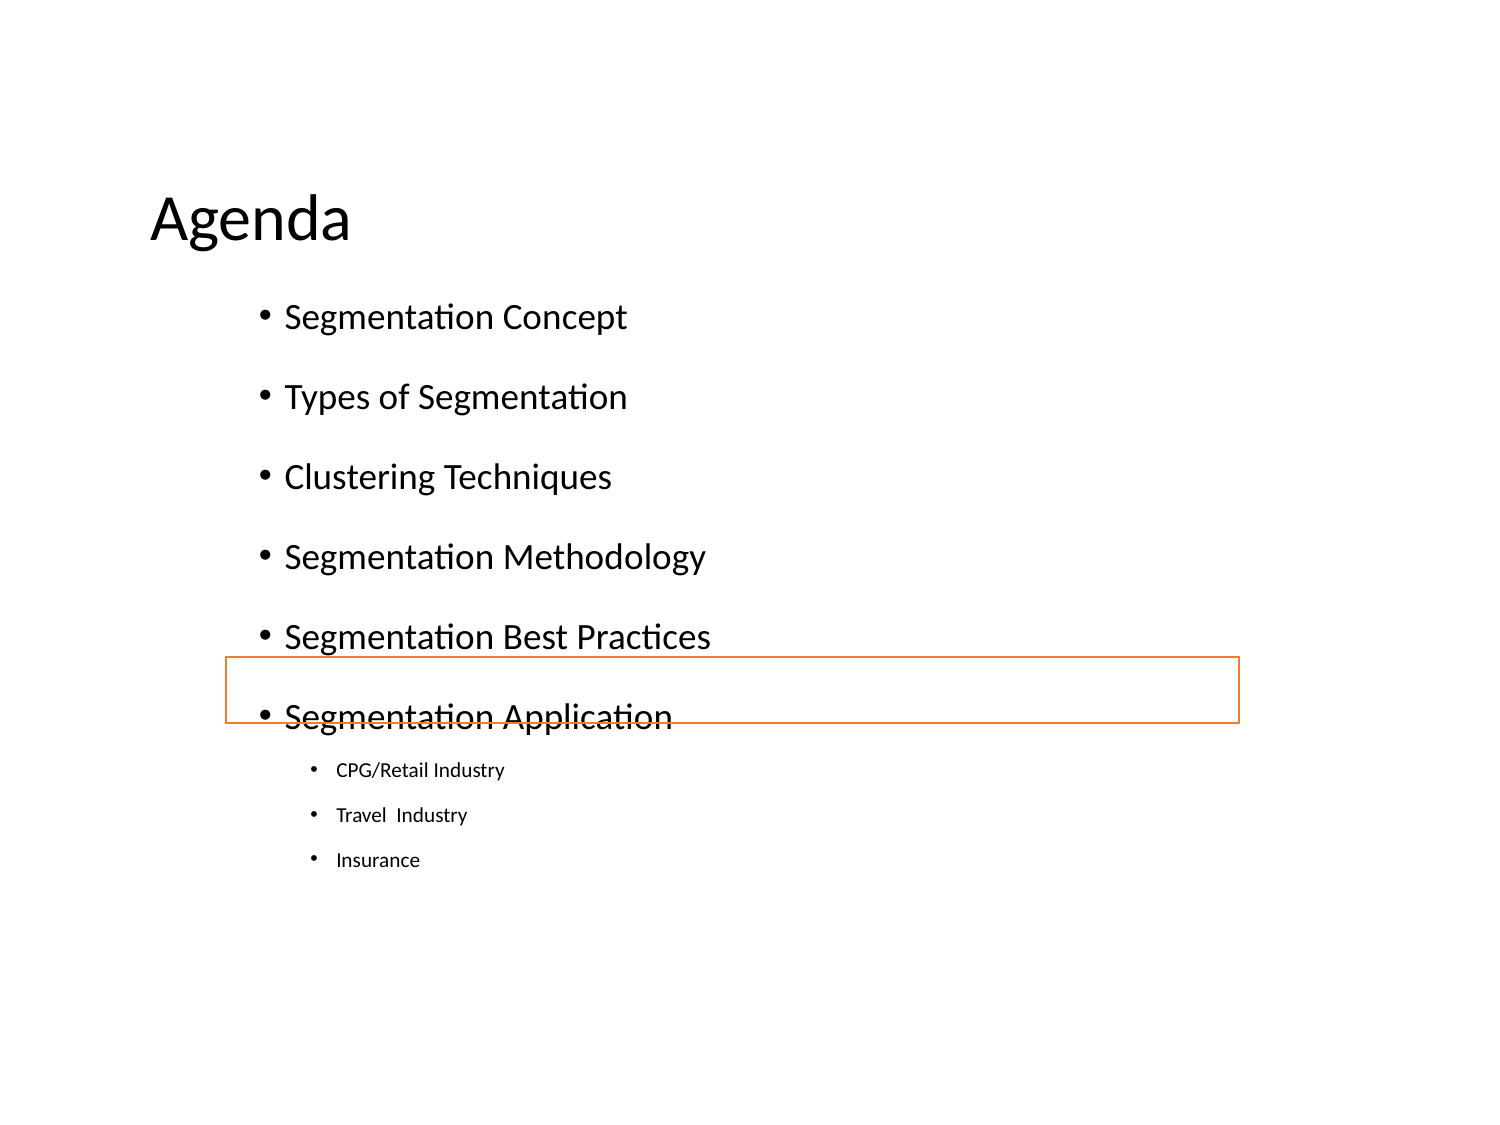

# Agenda
Segmentation Concept
Types of Segmentation
Clustering Techniques
Segmentation Methodology
Segmentation Best Practices
Segmentation Application
CPG/Retail Industry
Travel  Industry
Insurance